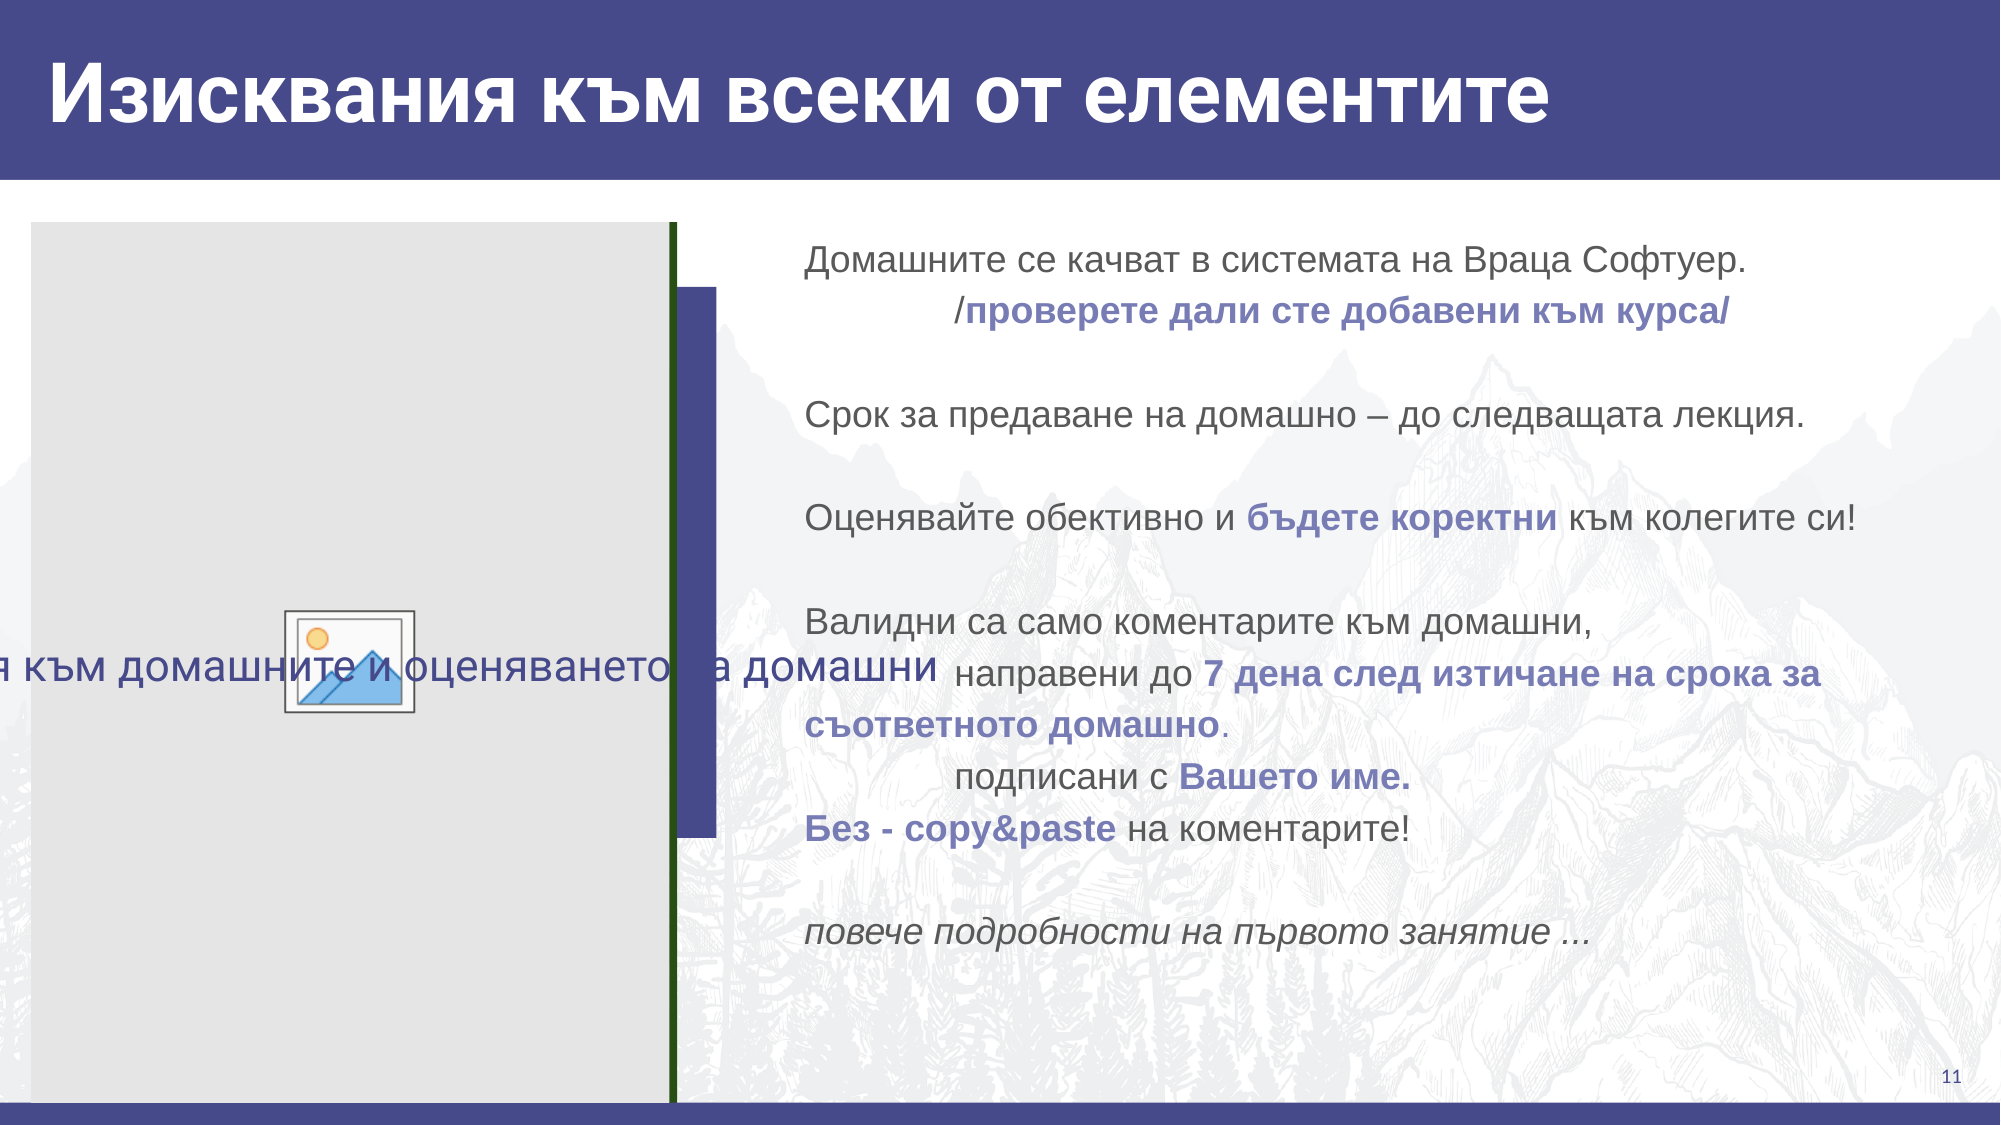

# Изисквания към всеки от елементите
Домашните се качват в системата на Враца Софтуер.
	/проверете дали сте добавени към курса/

Срок за предаване на домашно – до следващата лекция.

Оценявайте обективно и бъдете коректни към колегите си!

Валидни са само коментарите към домашни,
	направени до 7 дена след изтичане на срока за съответното домашно.
	подписани с Вашето име.
Без - copy&paste на коментарите!

повече подробности на първото занятие ...
Изисквания към домашните и оценяването на домашни
11